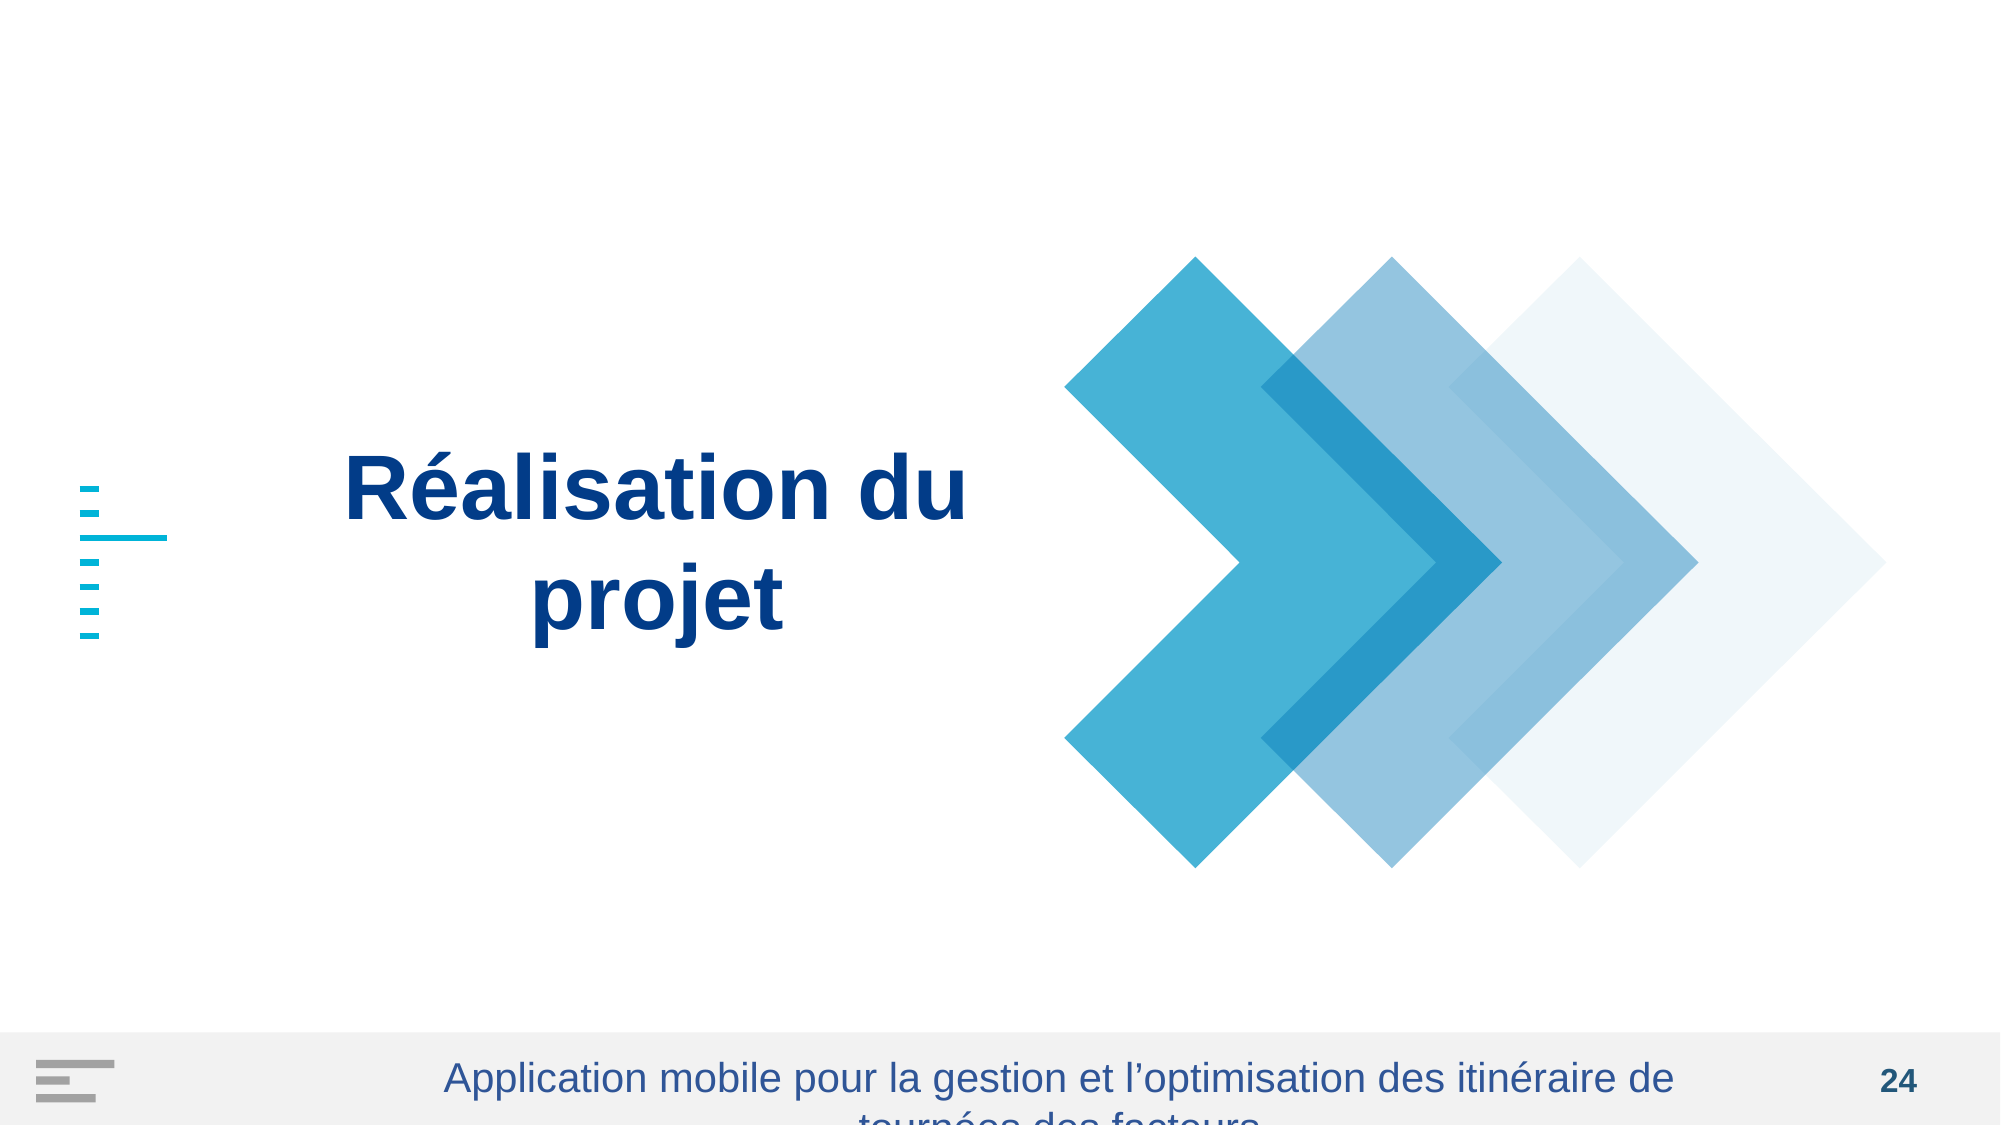

Réalisation du projet

Application mobile pour la gestion et l’optimisation des itinéraire de tournées des facteurs